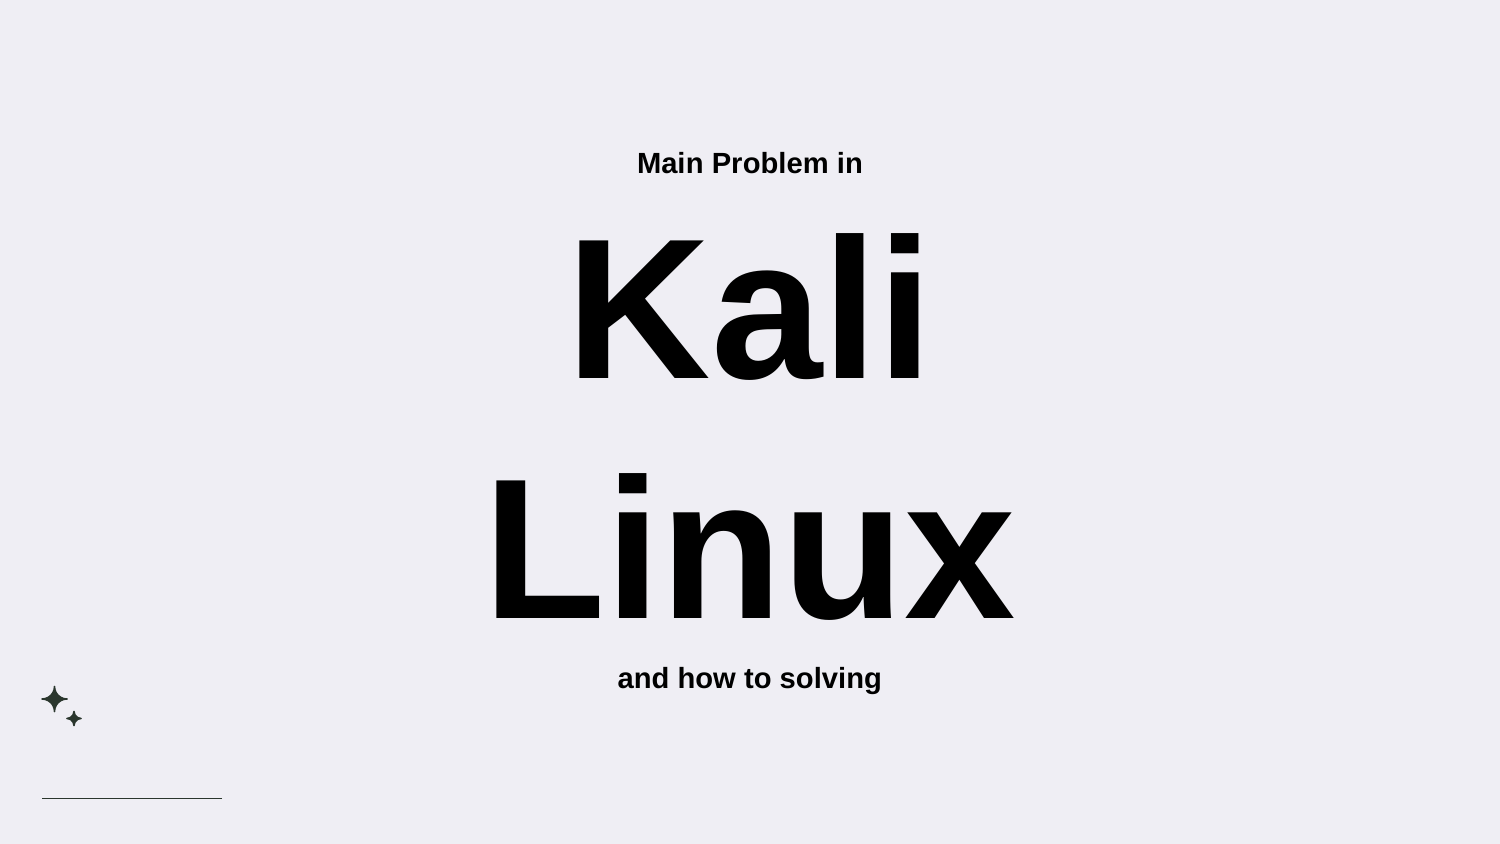

Main Problem in
Kali
Linux
and how to solving